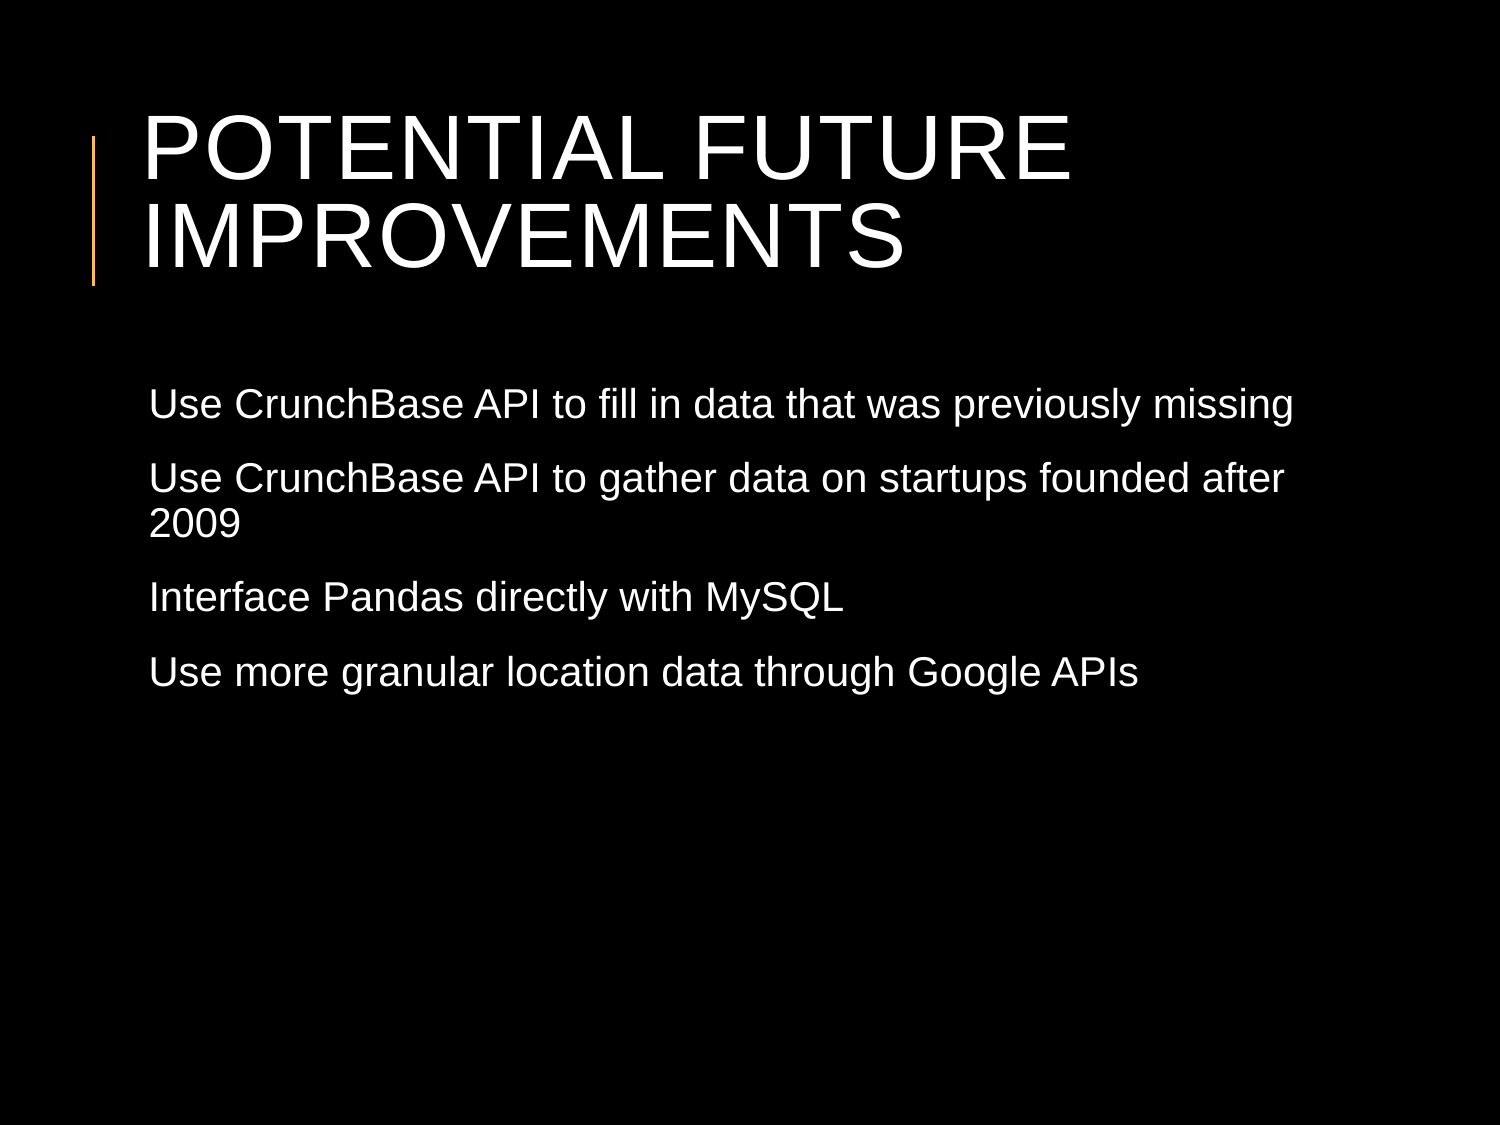

# Potential Future Improvements
Use CrunchBase API to fill in data that was previously missing
Use CrunchBase API to gather data on startups founded after 2009
Interface Pandas directly with MySQL
Use more granular location data through Google APIs